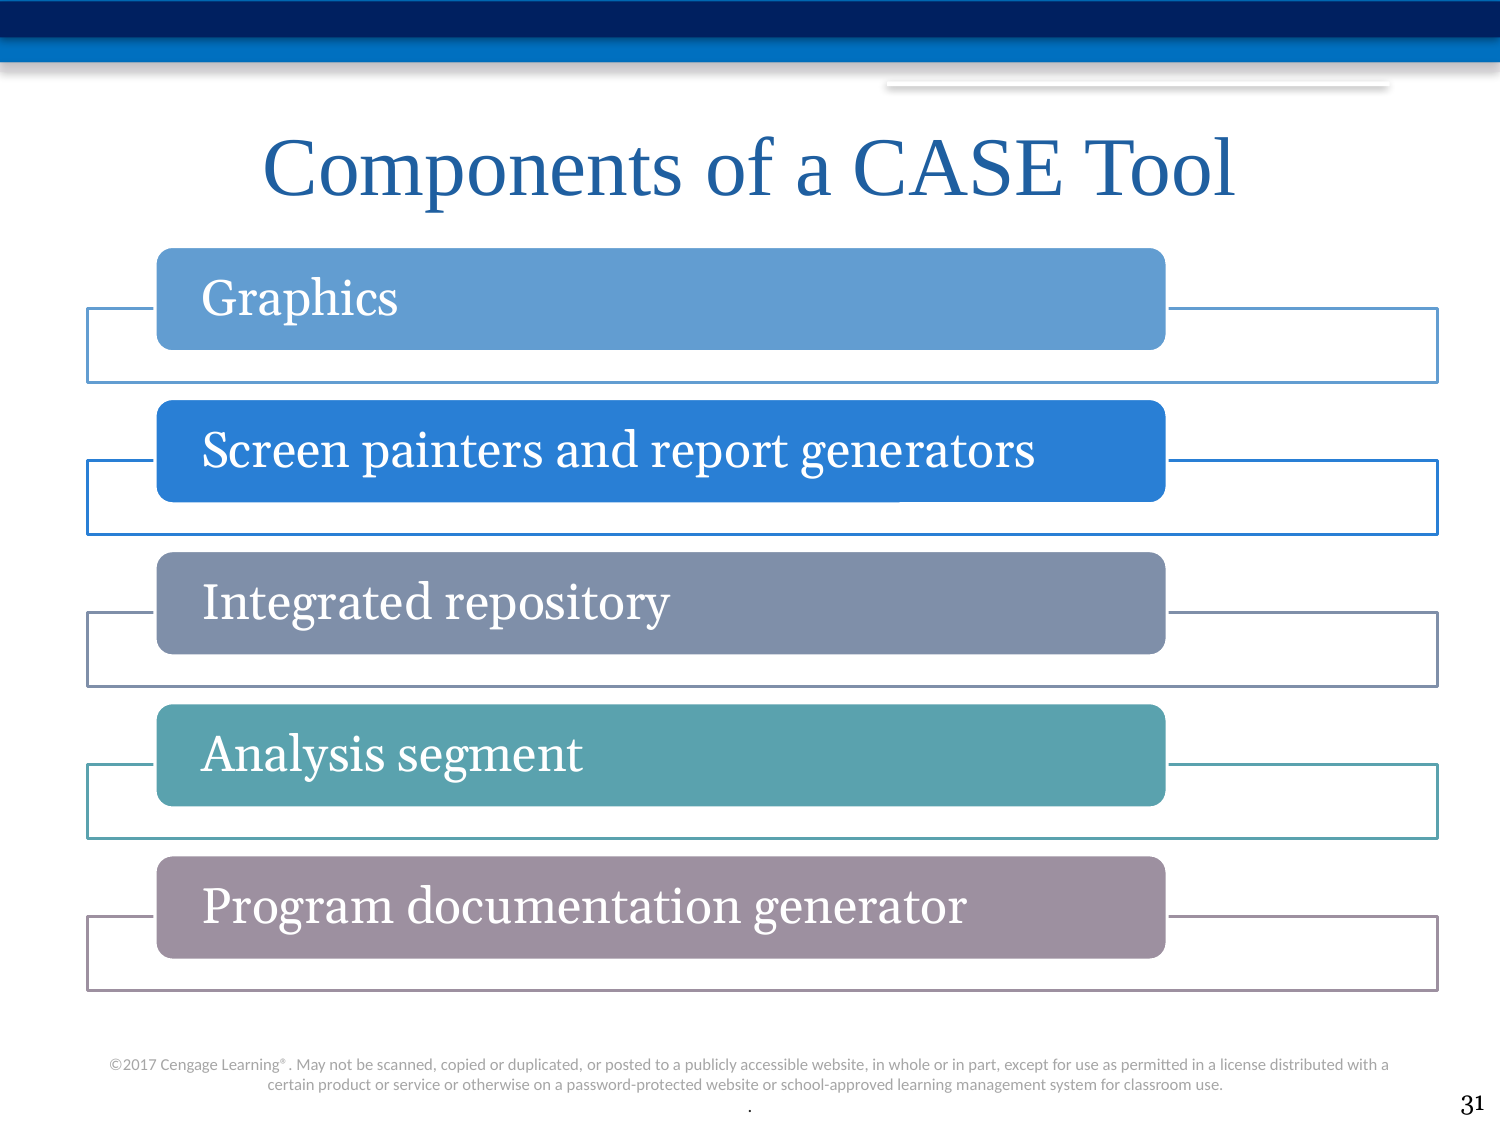

# Components of a CASE Tool
Graphics
Screen painters and report generators
Integrated repository
Analysis segment
Program documentation generator
31